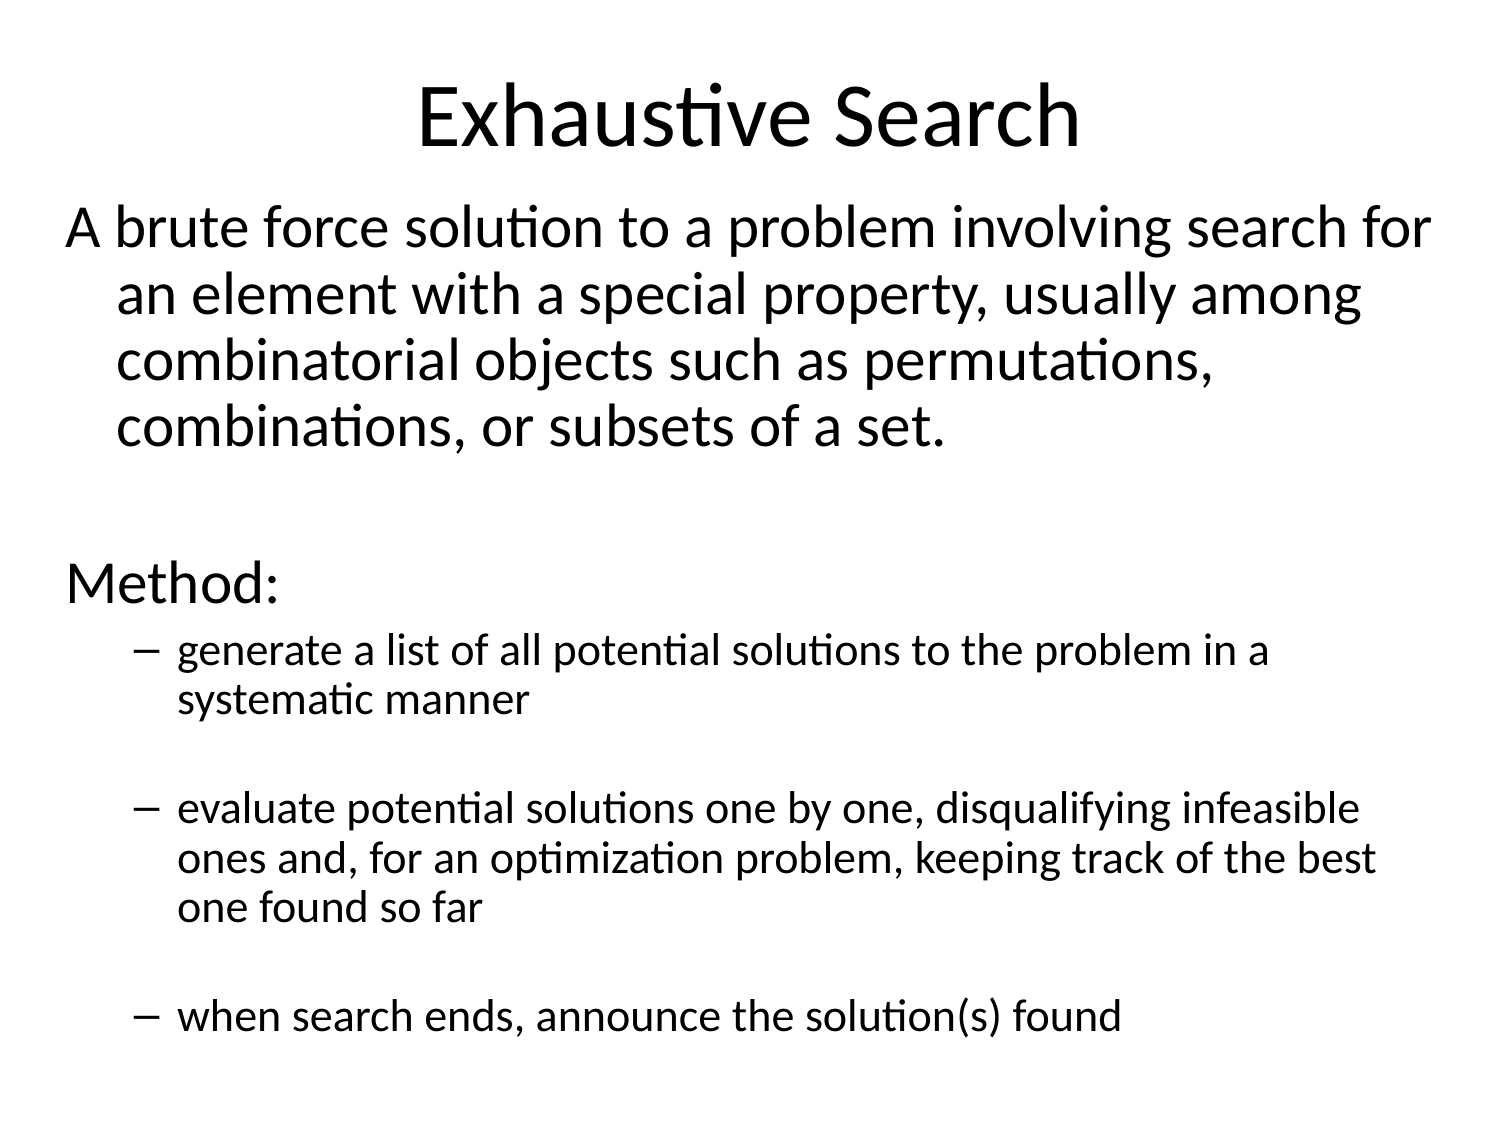

# Exhaustive Search
A brute force solution to a problem involving search for an element with a special property, usually among combinatorial objects such as permutations, combinations, or subsets of a set.

Method:
generate a list of all potential solutions to the problem in a systematic manner
evaluate potential solutions one by one, disqualifying infeasible ones and, for an optimization problem, keeping track of the best one found so far
when search ends, announce the solution(s) found